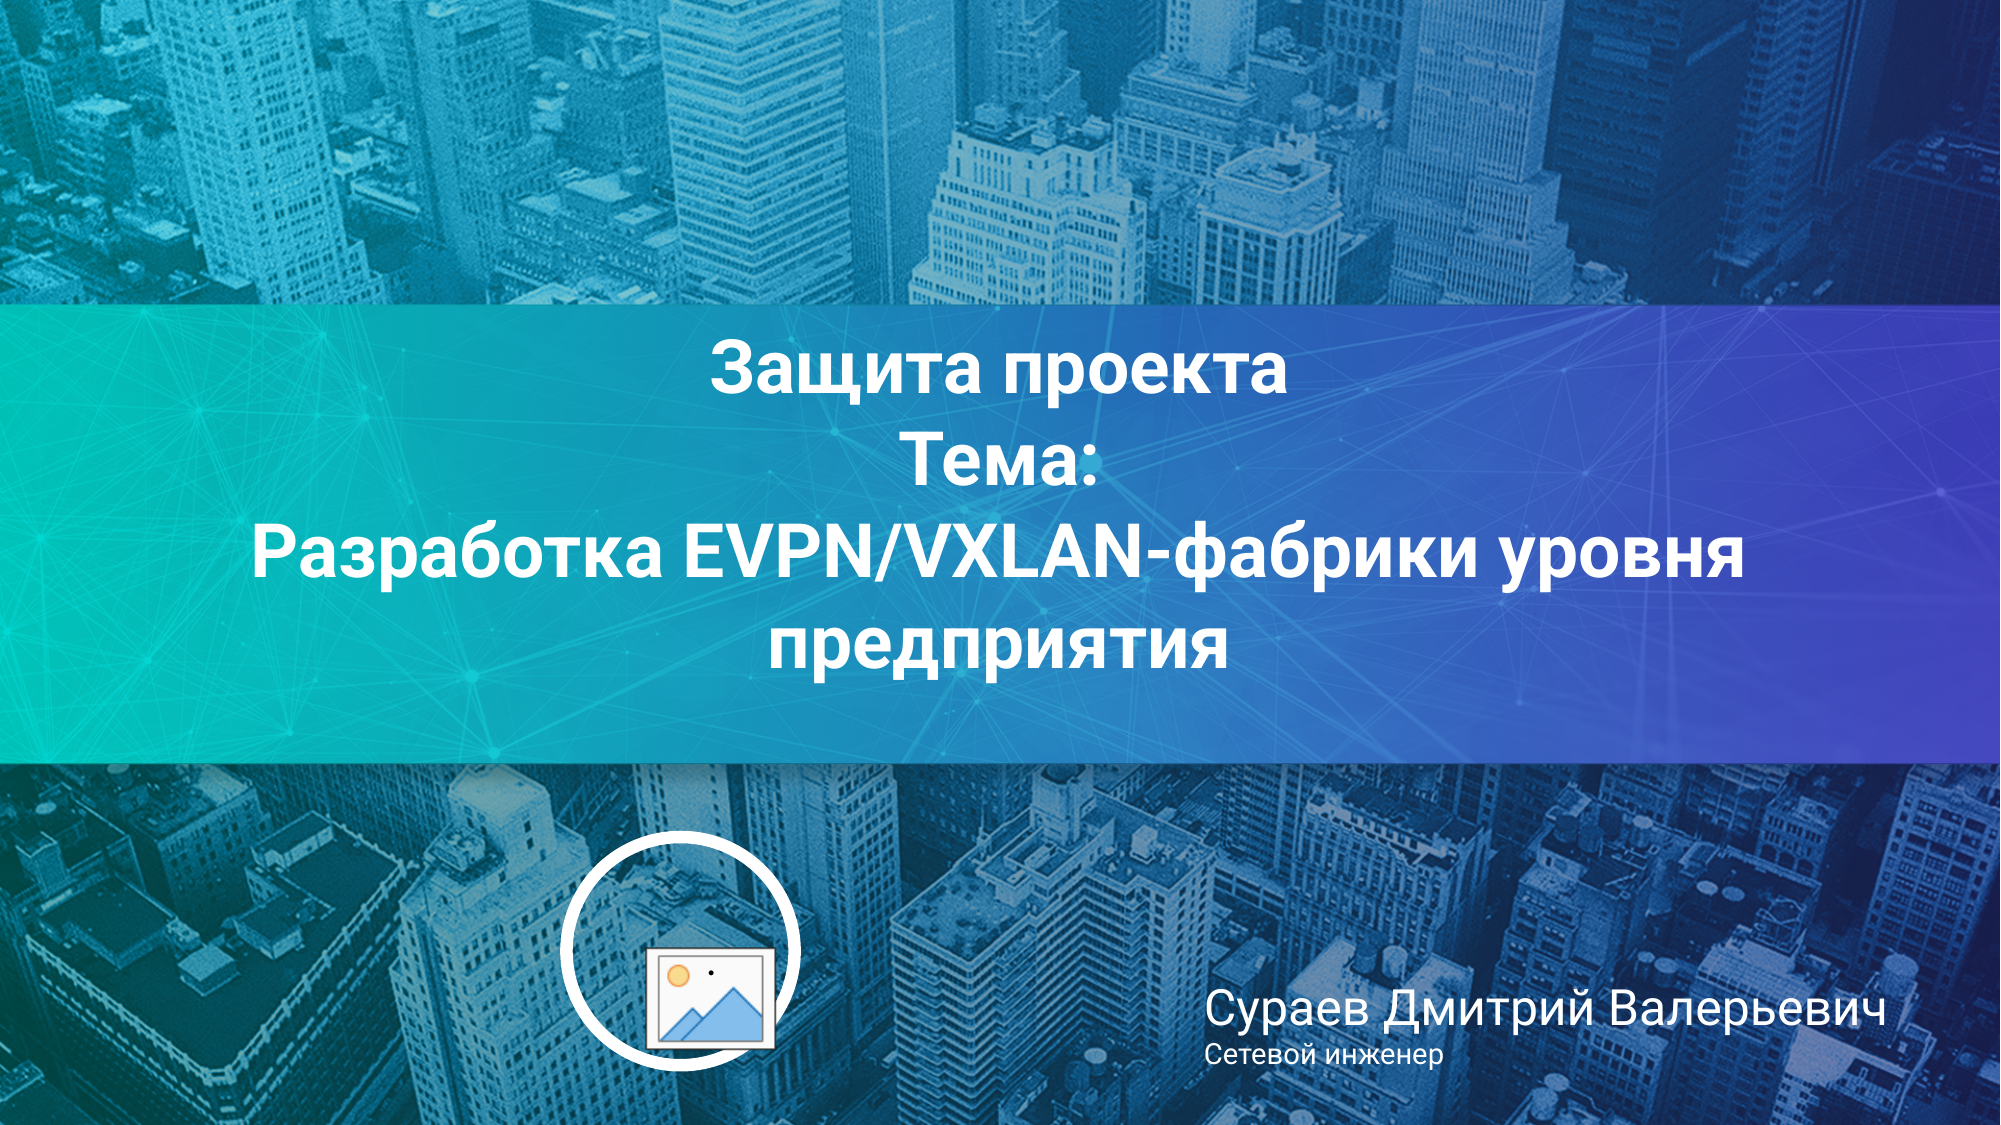

Защита проекта
Тема:
Разработка EVPN/VXLAN-фабрики уровня предприятия

.
Сураев Дмитрий Валерьевич
Сетевой инженер